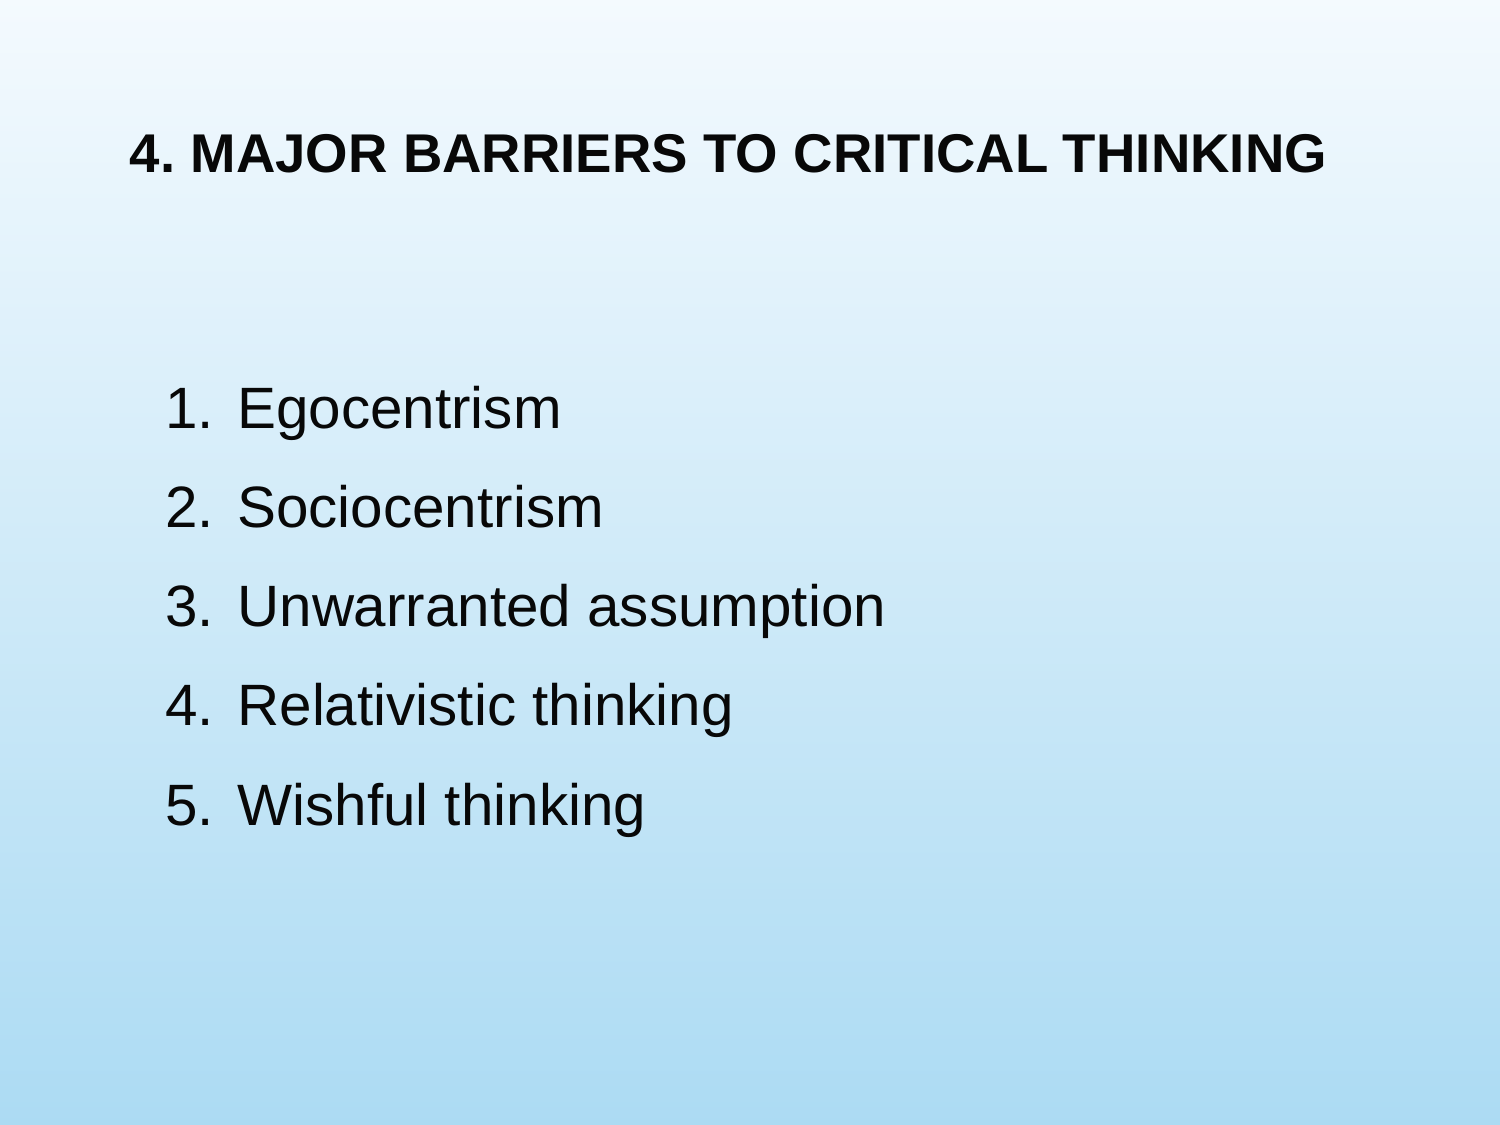

# 4. MAJOR BARRIERS TO CRITICAL THINKING

 Egocentrism
 Sociocentrism
 Unwarranted assumption
 Relativistic thinking
 Wishful thinking